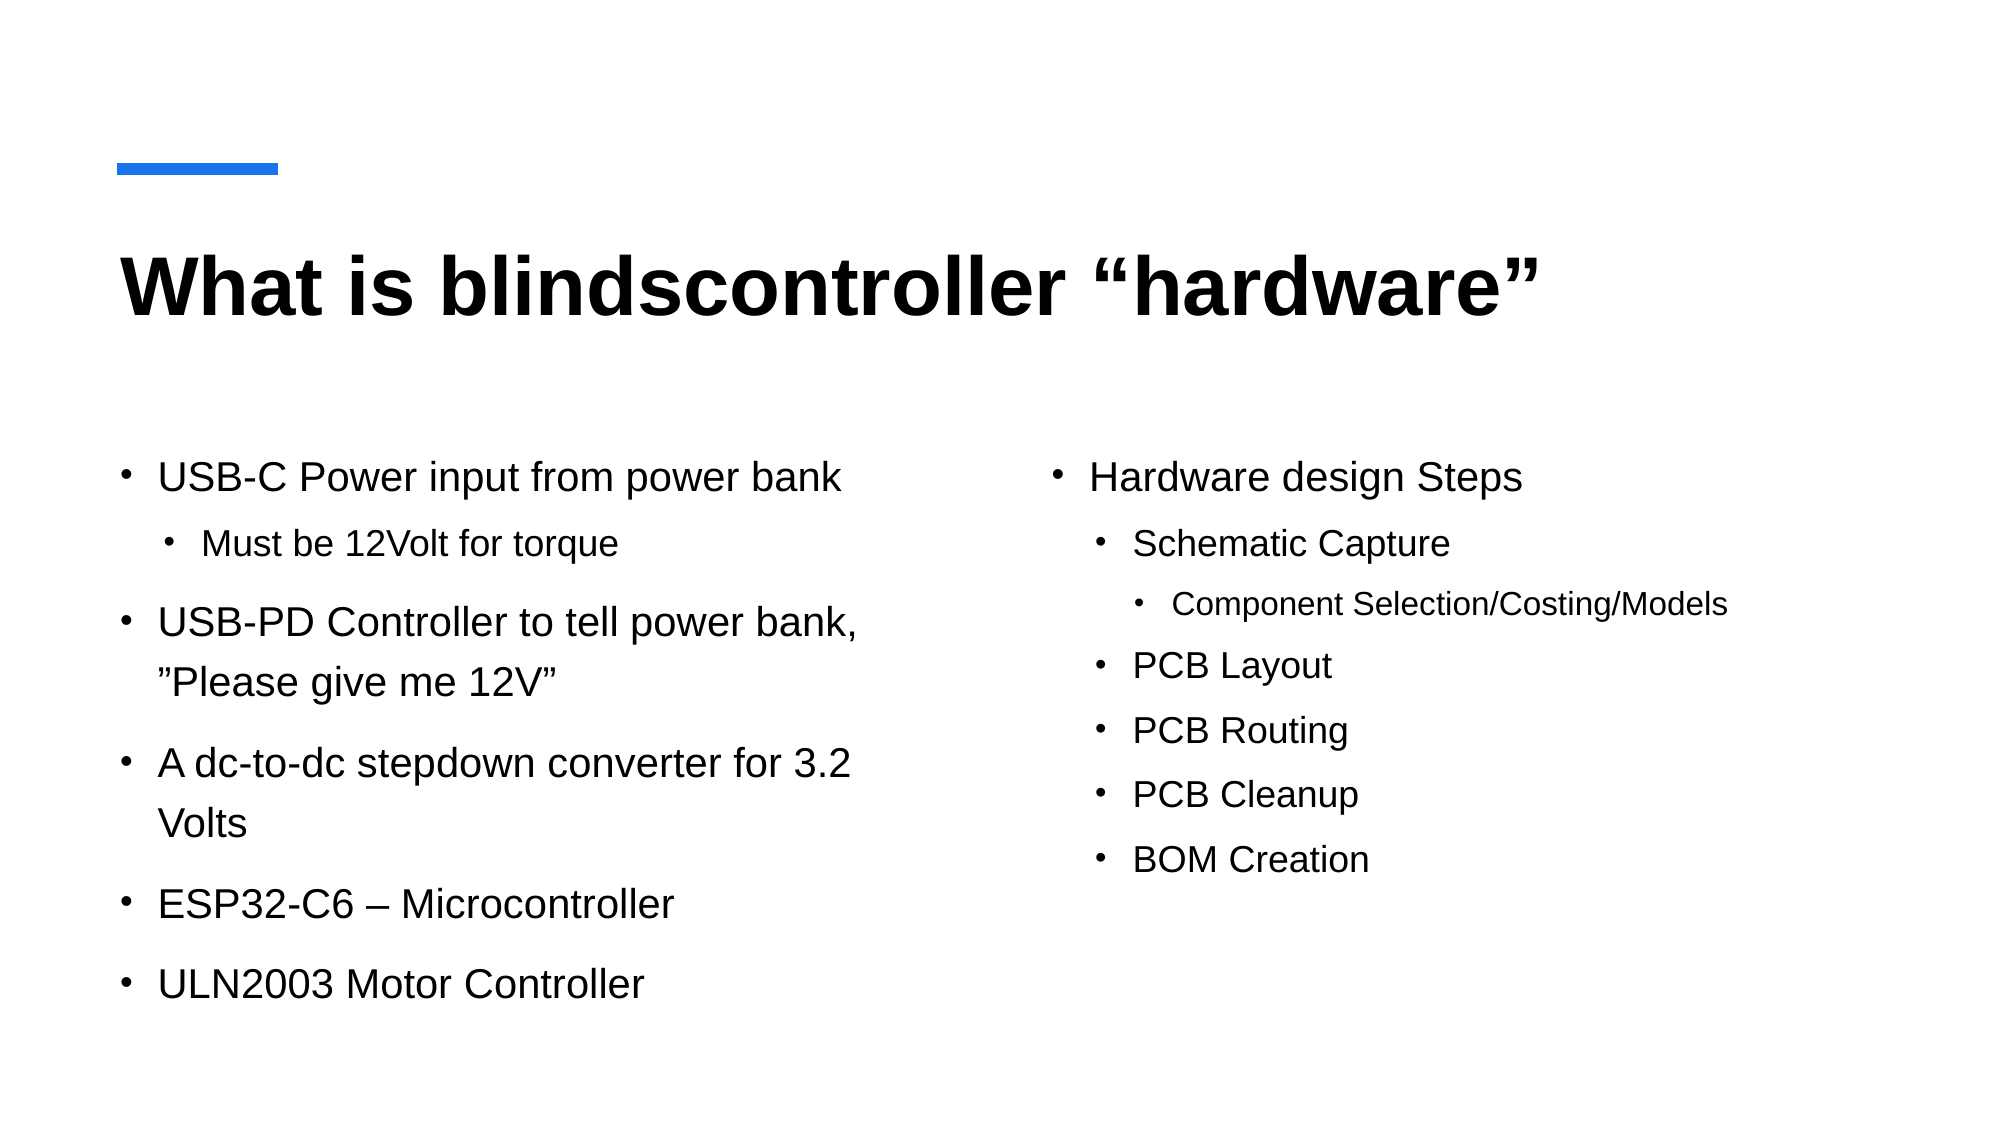

# What is blindscontroller “hardware”
USB-C Power input from power bank
Must be 12Volt for torque
USB-PD Controller to tell power bank, ”Please give me 12V”
A dc-to-dc stepdown converter for 3.2 Volts
ESP32-C6 – Microcontroller
ULN2003 Motor Controller
Hardware design Steps
Schematic Capture
Component Selection/Costing/Models
PCB Layout
PCB Routing
PCB Cleanup
BOM Creation